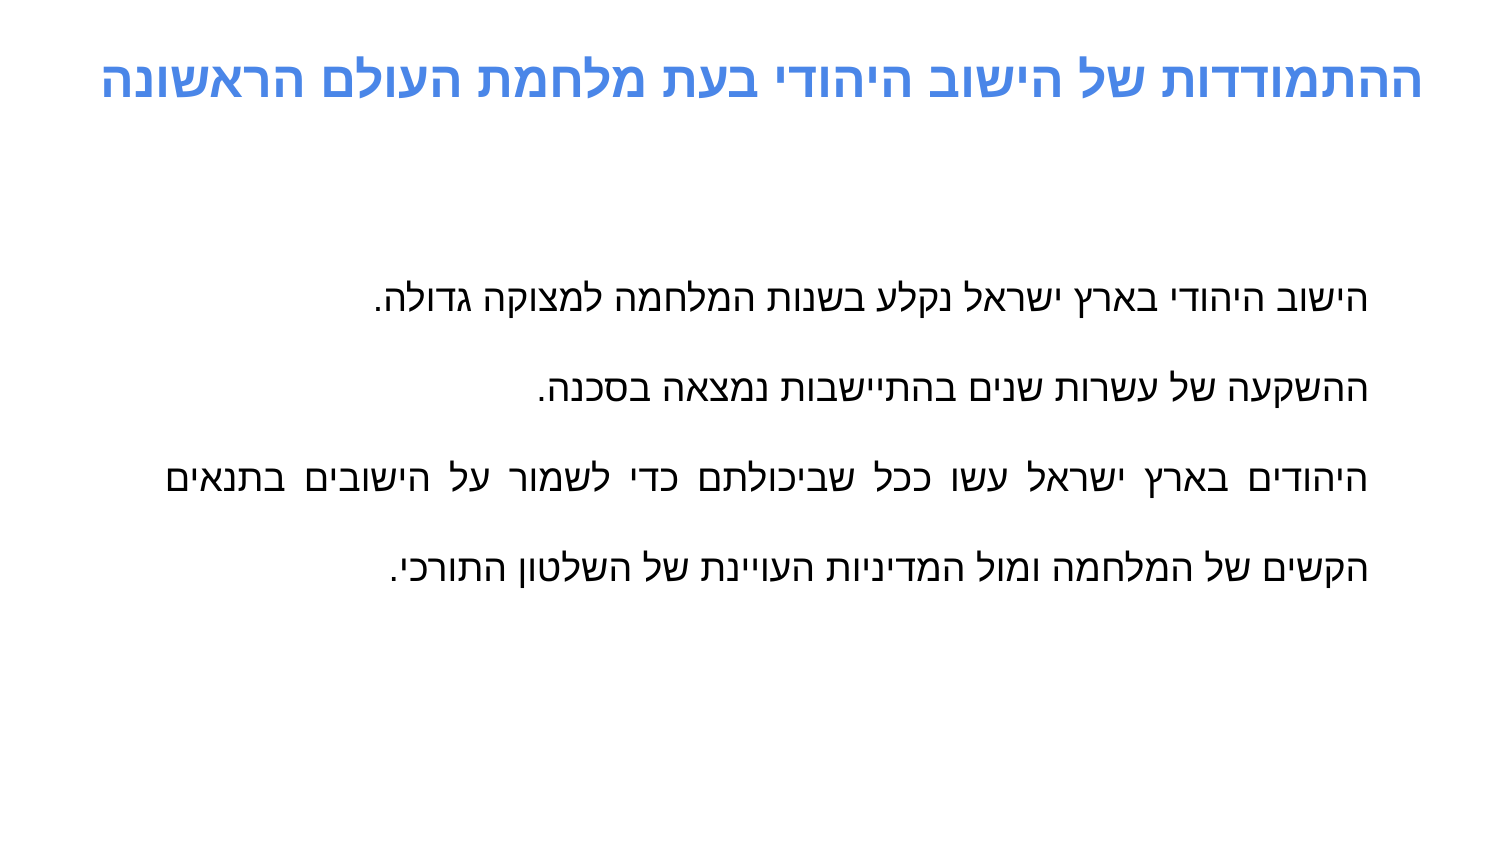

ההתמודדות של הישוב היהודי בעת מלחמת העולם הראשונה
הישוב היהודי בארץ ישראל נקלע בשנות המלחמה למצוקה גדולה.
ההשקעה של עשרות שנים בהתיישבות נמצאה בסכנה.
היהודים בארץ ישראל עשו ככל שביכולתם כדי לשמור על הישובים בתנאים הקשים של המלחמה ומול המדיניות העויינת של השלטון התורכי.